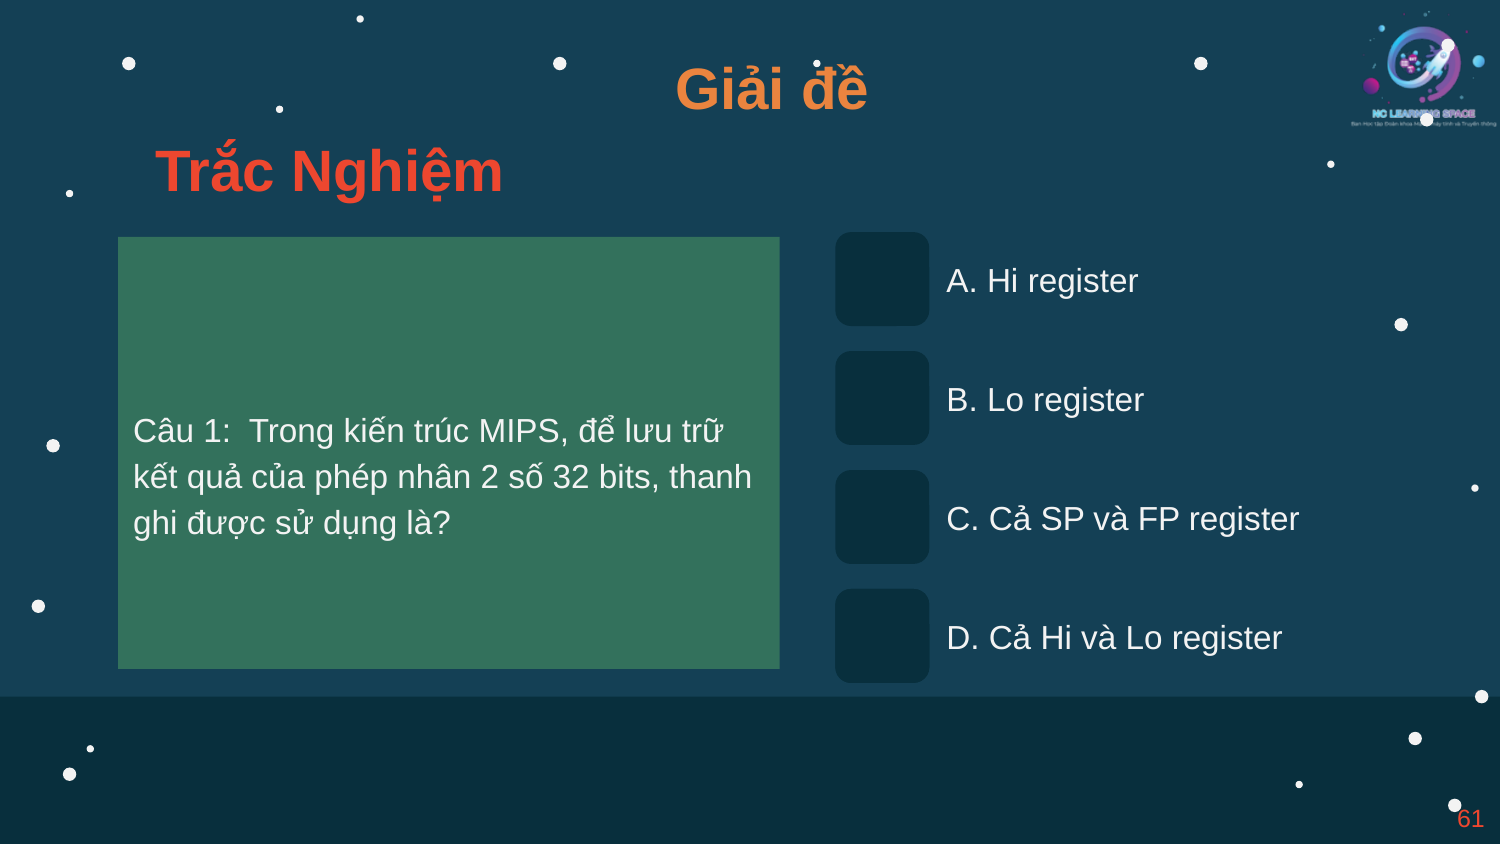

Giải đề
Trắc Nghiệm

Câu 1:  Trong kiến trúc MIPS, để lưu trữ kết quả của phép nhân 2 số 32 bits, thanh ghi được sử dụng là?
A. Hi register

B. Lo register

C. Cả SP và FP register

D. Cả Hi và Lo register

61